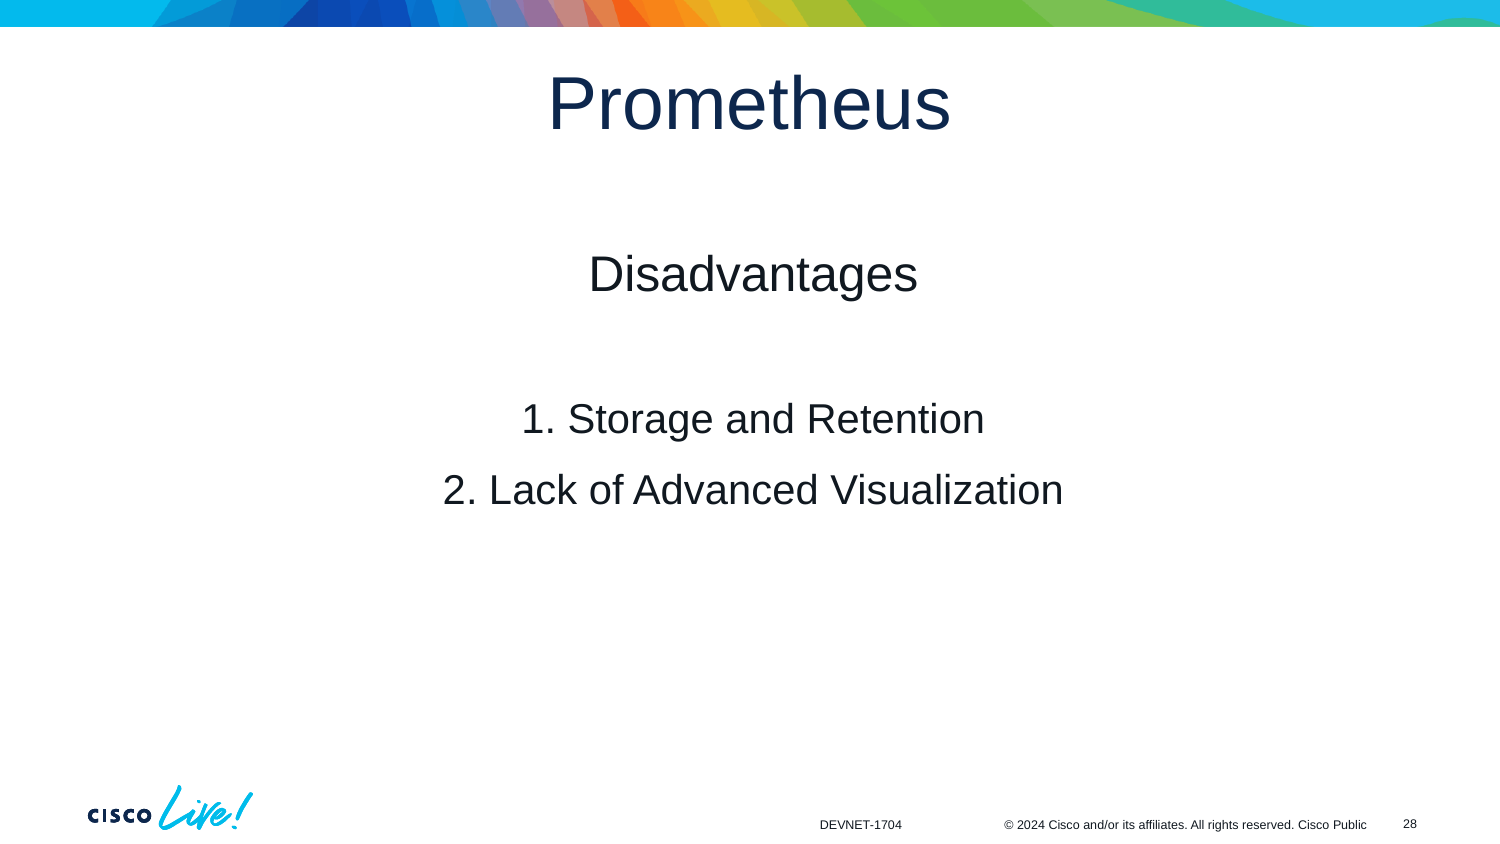

# Prometheus

Disadvantages

1. Storage and Retention
2. Lack of Advanced Visualization

28
DEVNET-1704